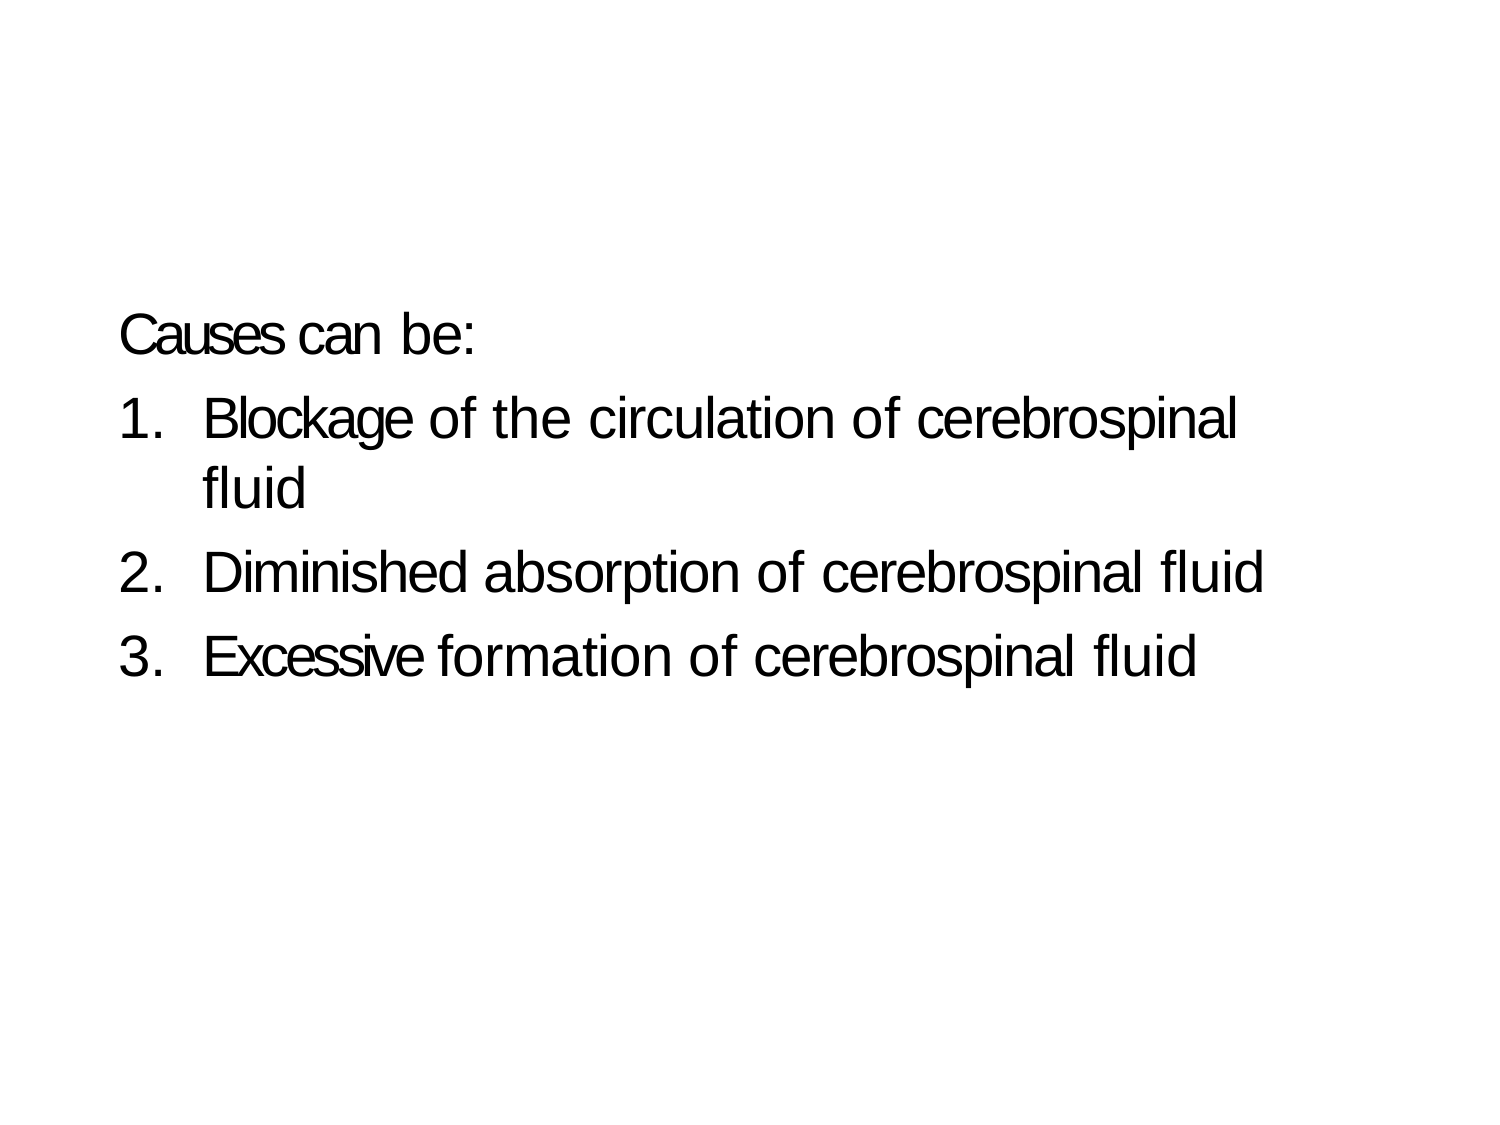

Causes can be:
Blockage of the circulation of cerebrospinal fluid
Diminished absorption of cerebrospinal fluid
Excessive formation of cerebrospinal fluid